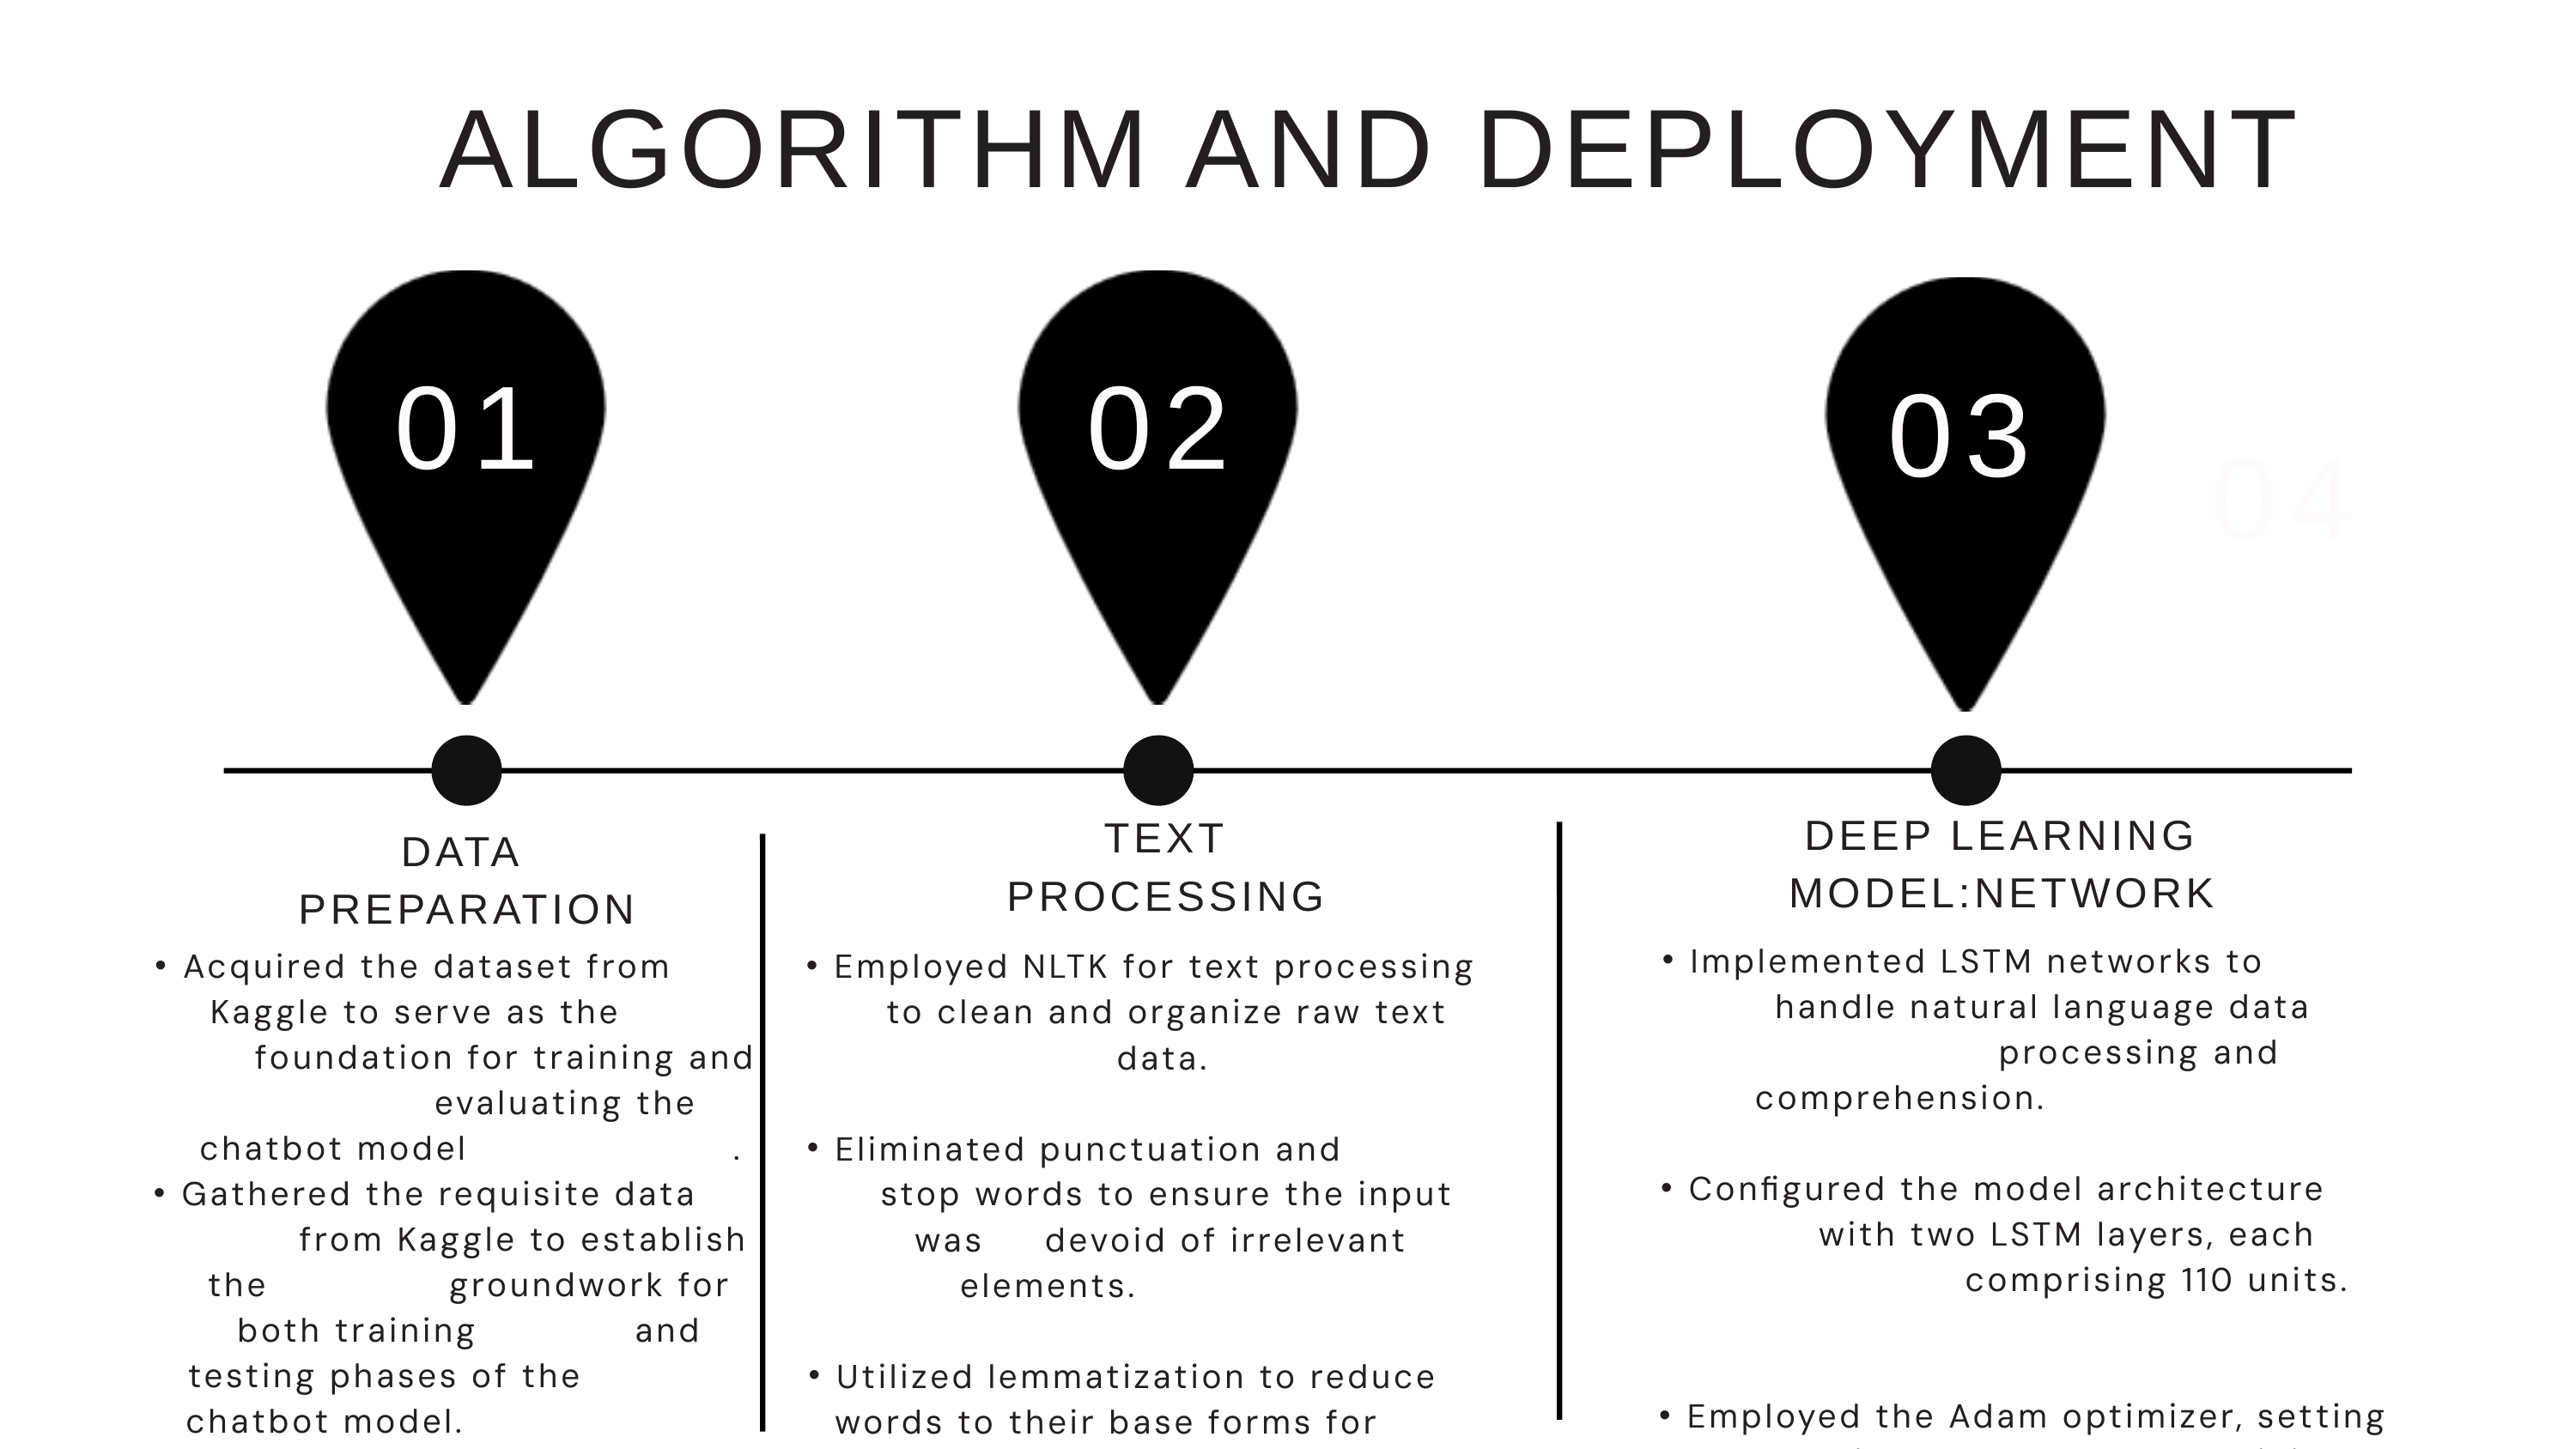

ALGORITHM AND DEPLOYMENT

01
02
03
04

DEEP LEARNING MODEL:NETWORK
TEXT PROCESSING
DATA
PREPARATION

Employed NLTK for text processing   to clean and organize raw text data.

Eliminated punctuation and              stop words to ensure the input was     devoid of irrelevant elements.

Utilized lemmatization to reduce     words to their base forms for            enhanced analysis.

Implemented LSTM networks to                  handle natural language data                        processing and comprehension.

Configured the model architecture                 with two LSTM layers, each                              comprising 110 units.

Employed the Adam optimizer, setting the learning rate to 0.01 for efficient           model training.

Acquired the dataset from          Kaggle to serve as the                  foundation for training and                 evaluating the chatbot model                      .
Gathered the requisite data               from Kaggle to establish the               groundwork for both training             and testing phases of the               chatbot model.